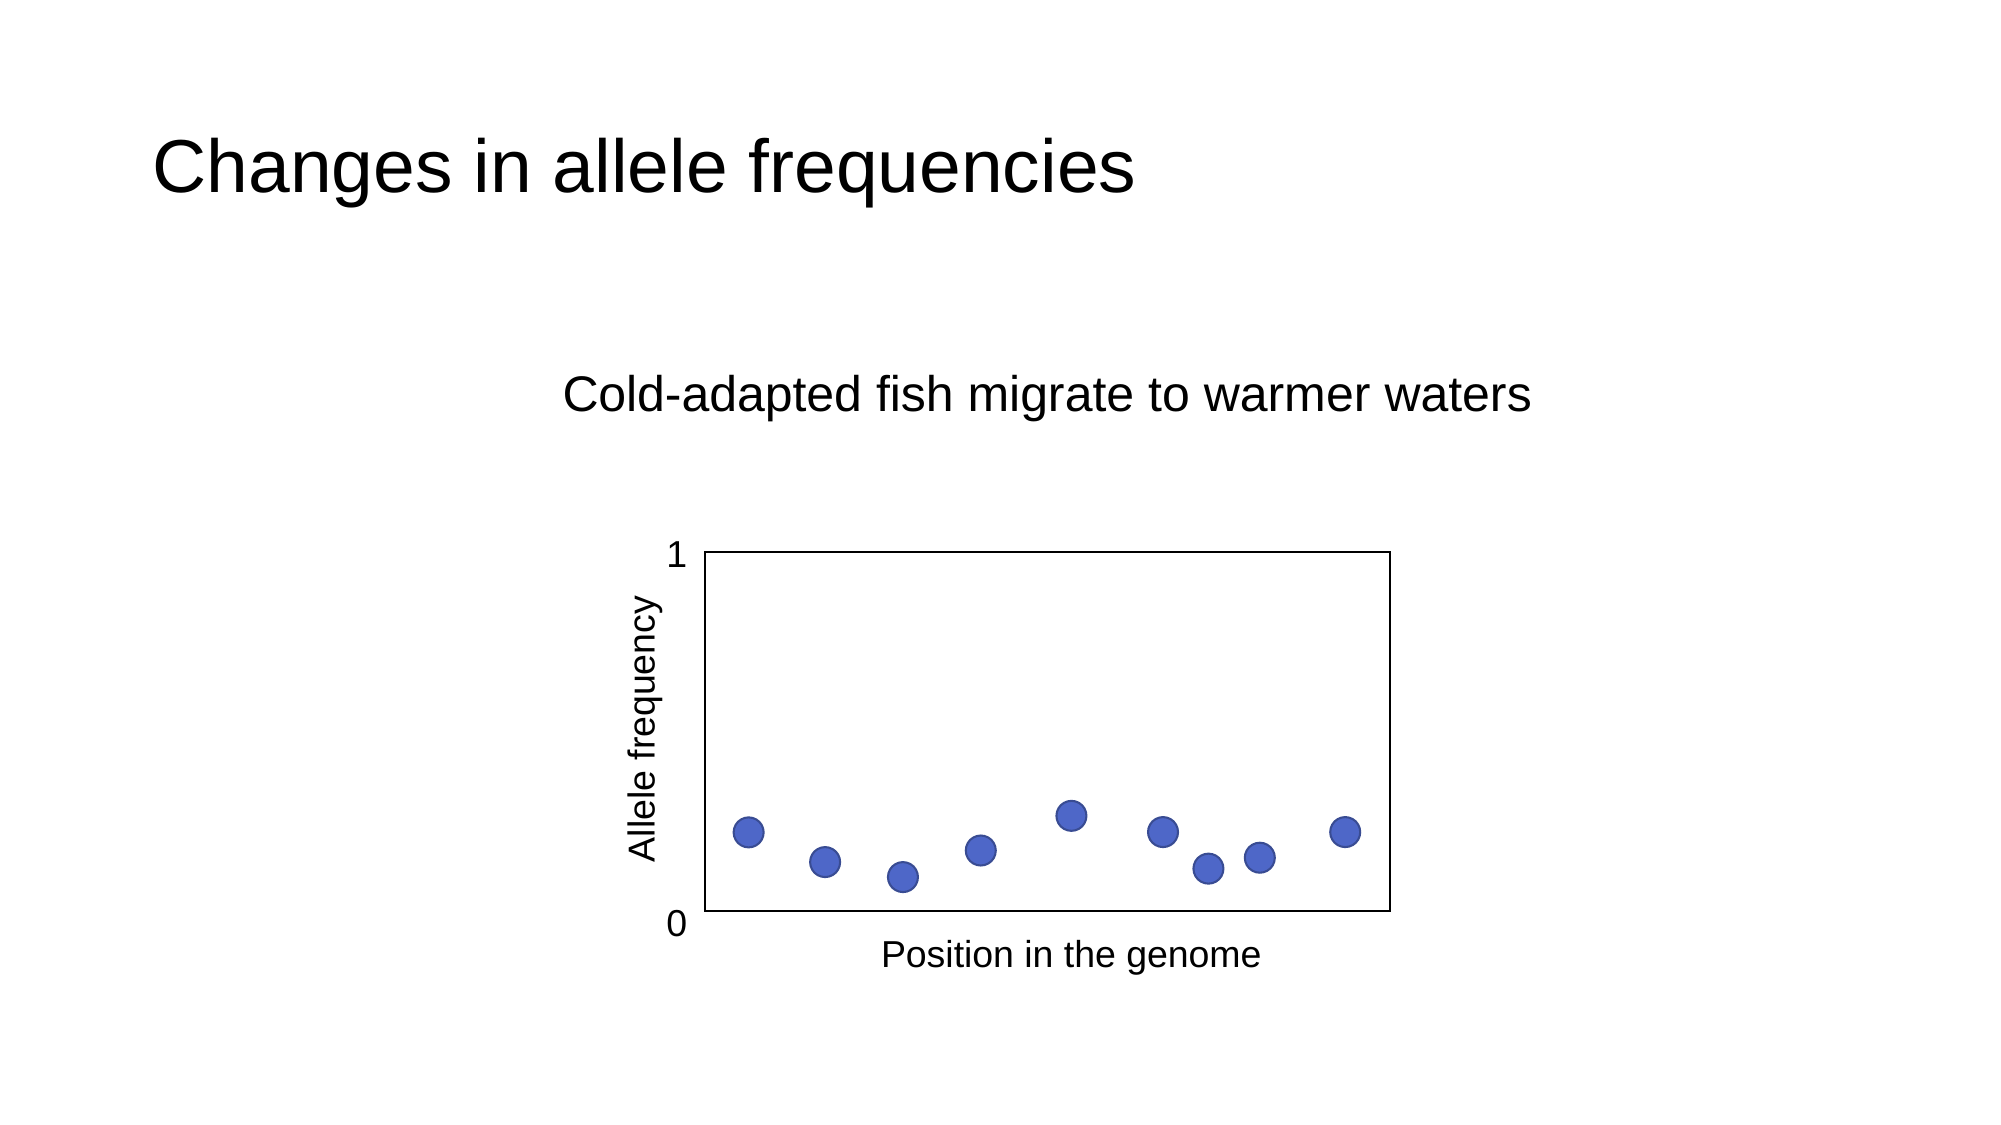

# Changes in allele frequencies
Cold-adapted fish migrate to warmer waters
1

Allele frequency

0
Position in the genome